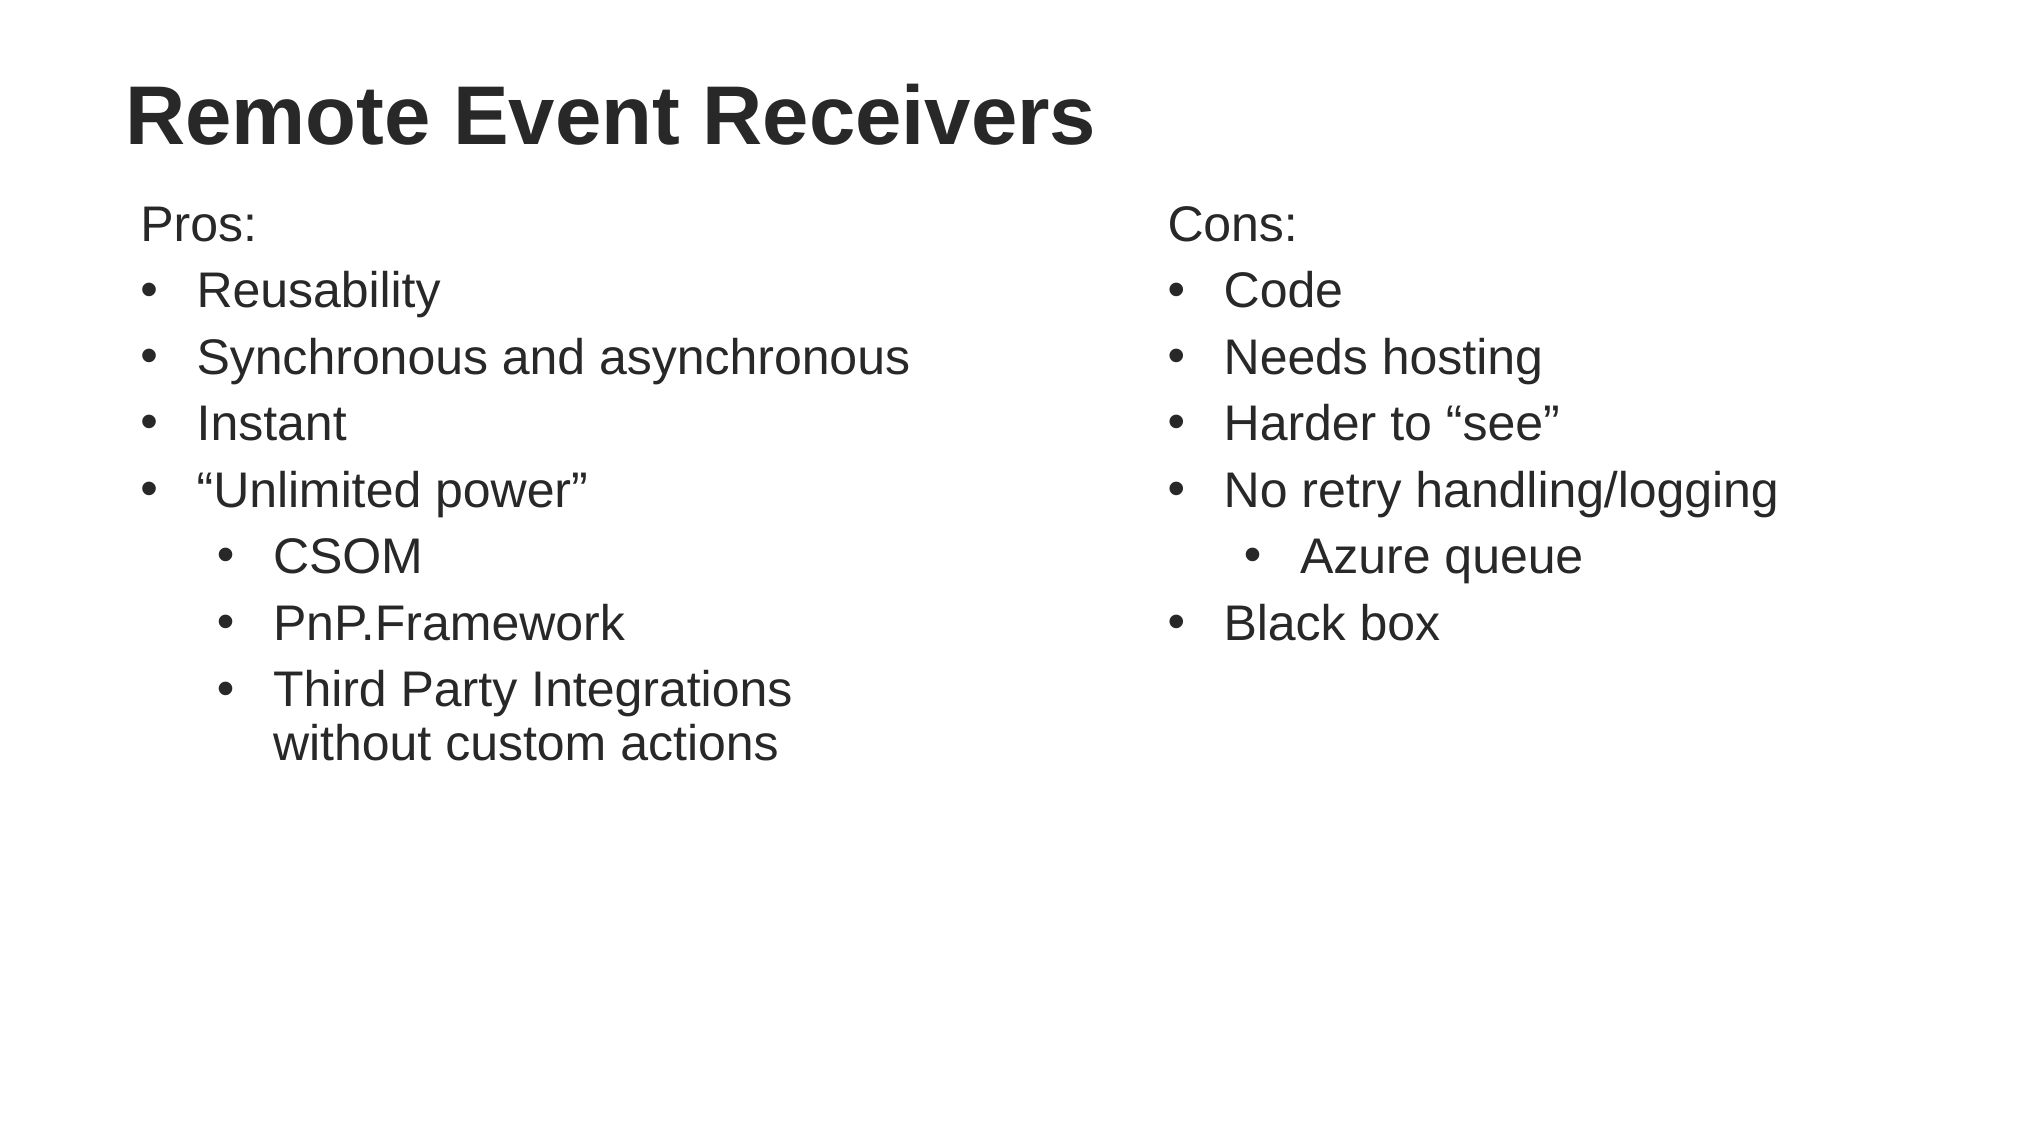

Remote Event Receivers
Pros:
Reusability
Synchronous and asynchronous
Instant
“Unlimited power”
CSOM
PnP.Framework
Third Party Integrations without custom actions

Cons:
Code
Needs hosting
Harder to “see”
No retry handling/logging
Azure queue
Black box